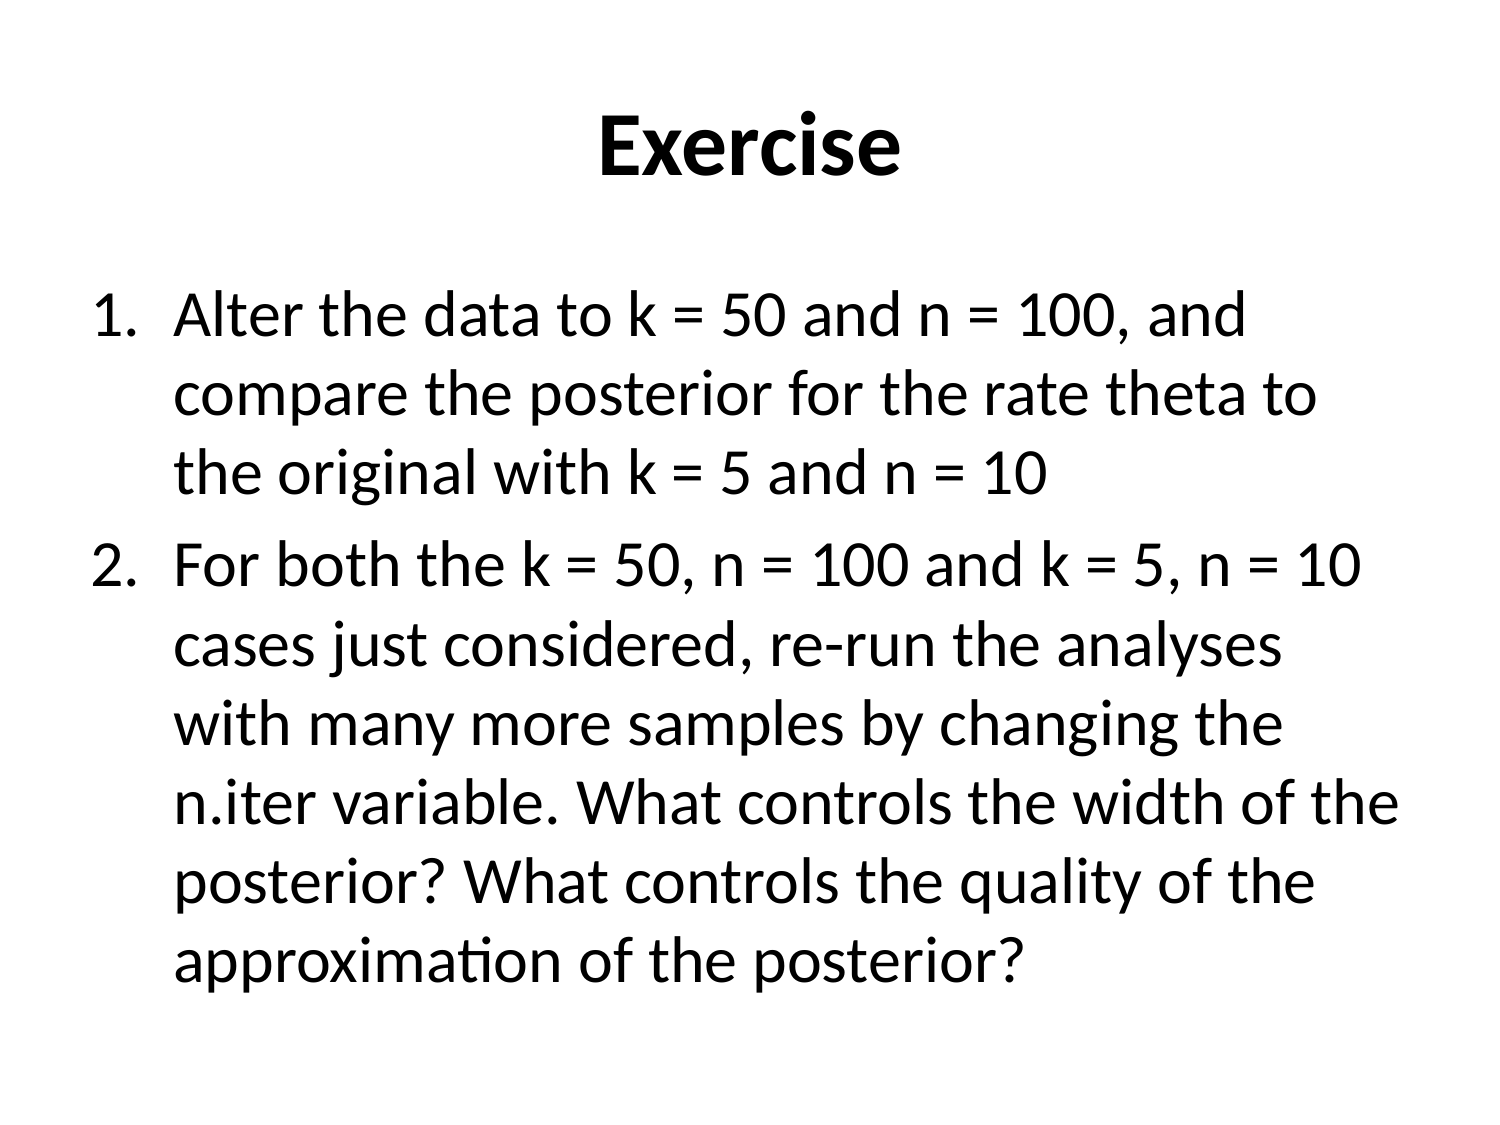

# Exercise
Alter the data to k = 50 and n = 100, and compare the posterior for the rate theta to the original with k = 5 and n = 10
For both the k = 50, n = 100 and k = 5, n = 10 cases just considered, re-run the analyses with many more samples by changing the n.iter variable. What controls the width of the posterior? What controls the quality of the approximation of the posterior?